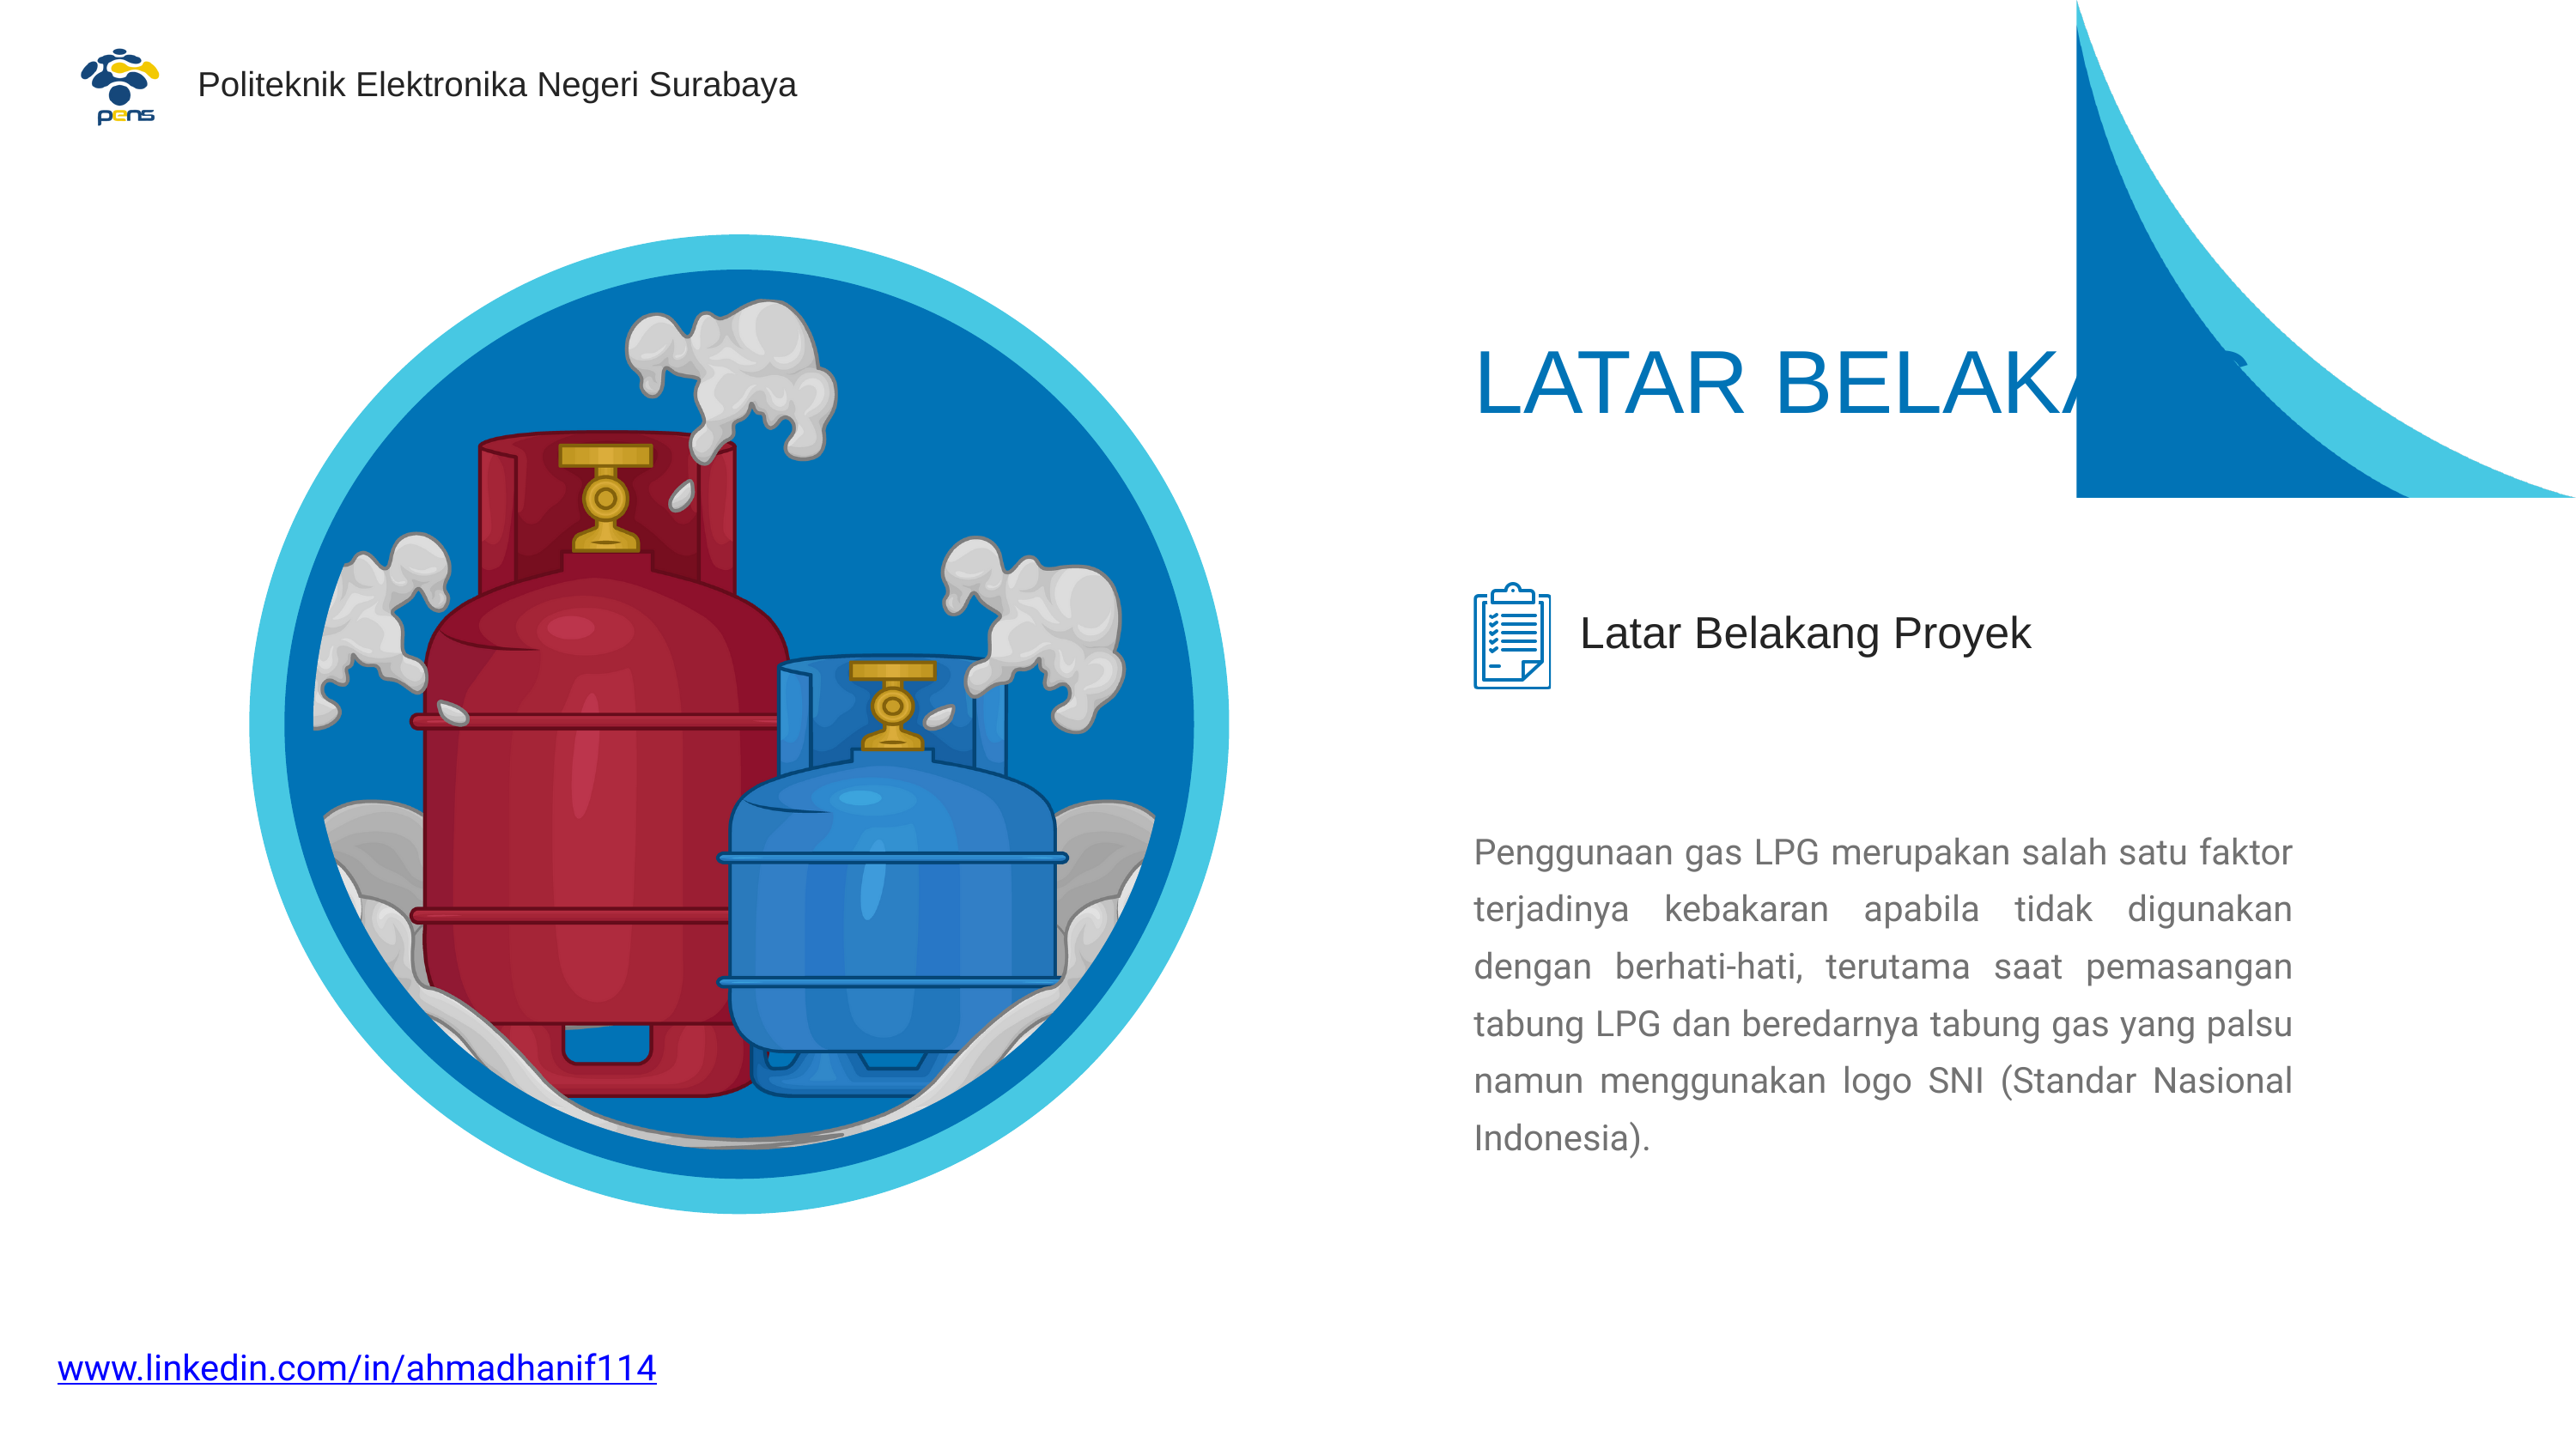

Politeknik Elektronika Negeri Surabaya

LATAR BELAKANG

Latar Belakang Proyek
Penggunaan gas LPG merupakan salah satu faktor terjadinya kebakaran apabila tidak digunakan dengan berhati-hati, terutama saat pemasangan tabung LPG dan beredarnya tabung gas yang palsu namun menggunakan logo SNI (Standar Nasional Indonesia).
www.linkedin.com/in/ahmadhanif114